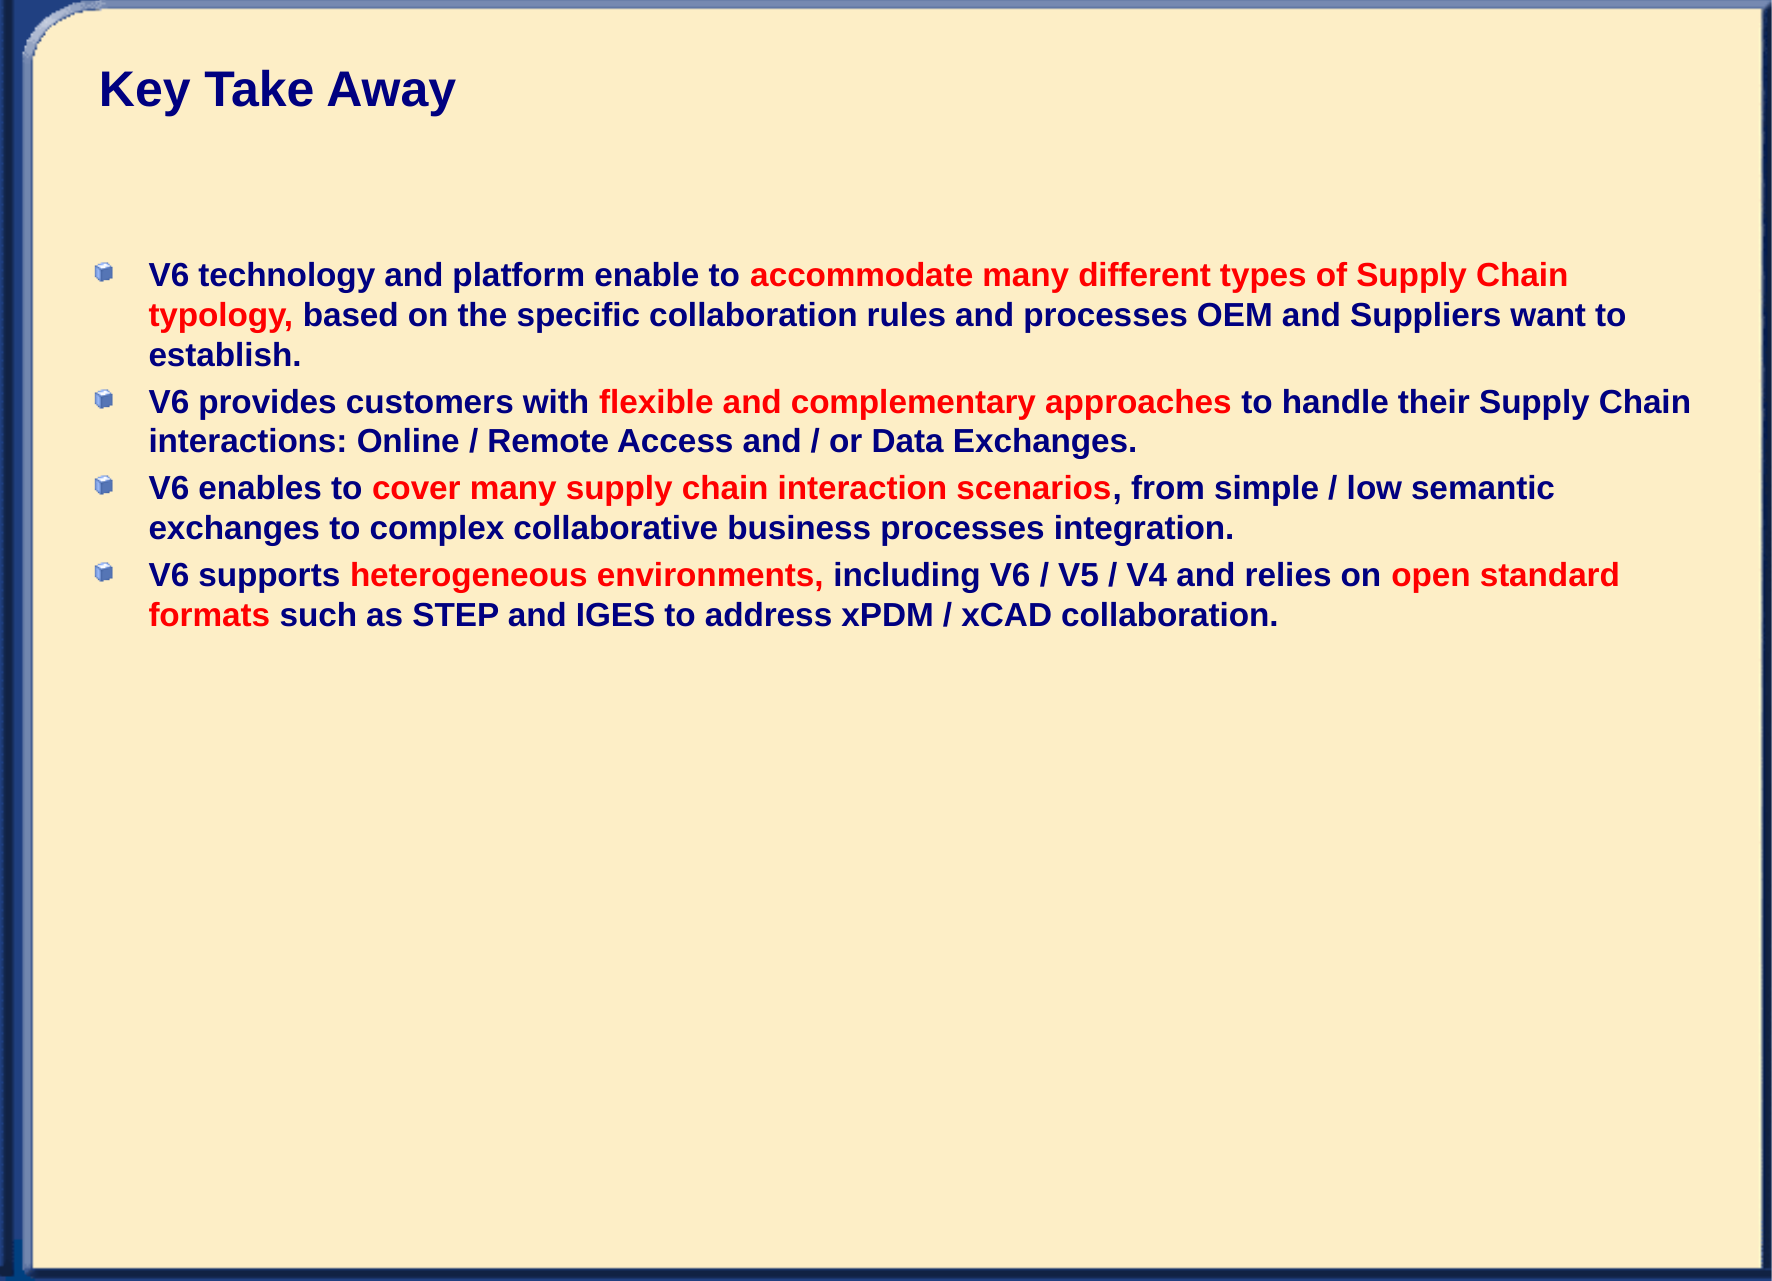

# Key Take Away
V6 technology and platform enable to accommodate many different types of Supply Chain typology, based on the specific collaboration rules and processes OEM and Suppliers want to establish.
V6 provides customers with flexible and complementary approaches to handle their Supply Chain interactions: Online / Remote Access and / or Data Exchanges.
V6 enables to cover many supply chain interaction scenarios, from simple / low semantic exchanges to complex collaborative business processes integration.
V6 supports heterogeneous environments, including V6 / V5 / V4 and relies on open standard formats such as STEP and IGES to address xPDM / xCAD collaboration.